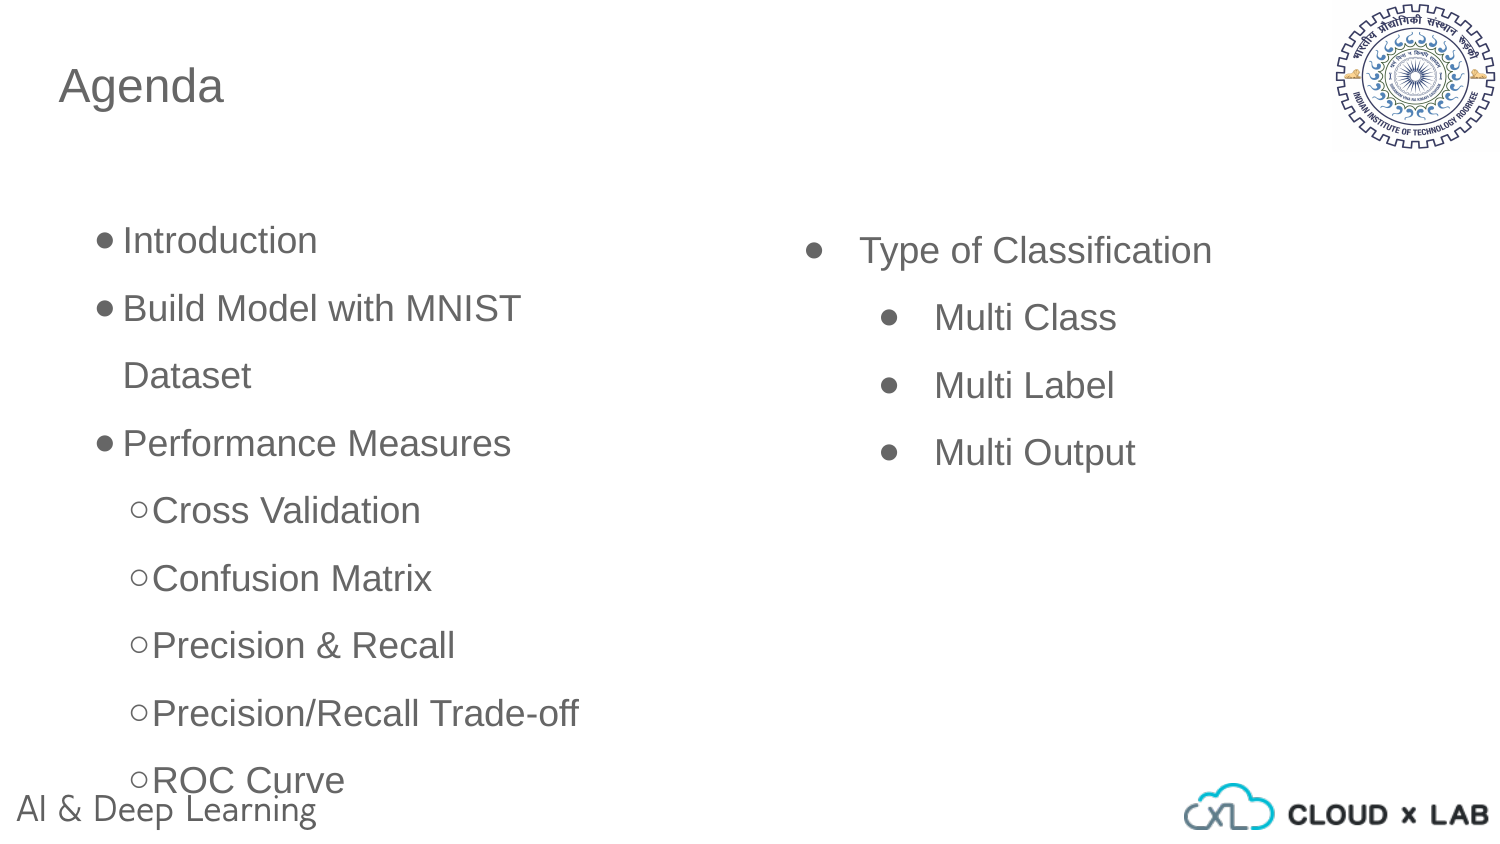

Agenda
Introduction
Build Model with MNIST Dataset
Performance Measures
Cross Validation
Confusion Matrix
Precision & Recall
Precision/Recall Trade-off
ROC Curve
Type of Classification
Multi Class
Multi Label
Multi Output